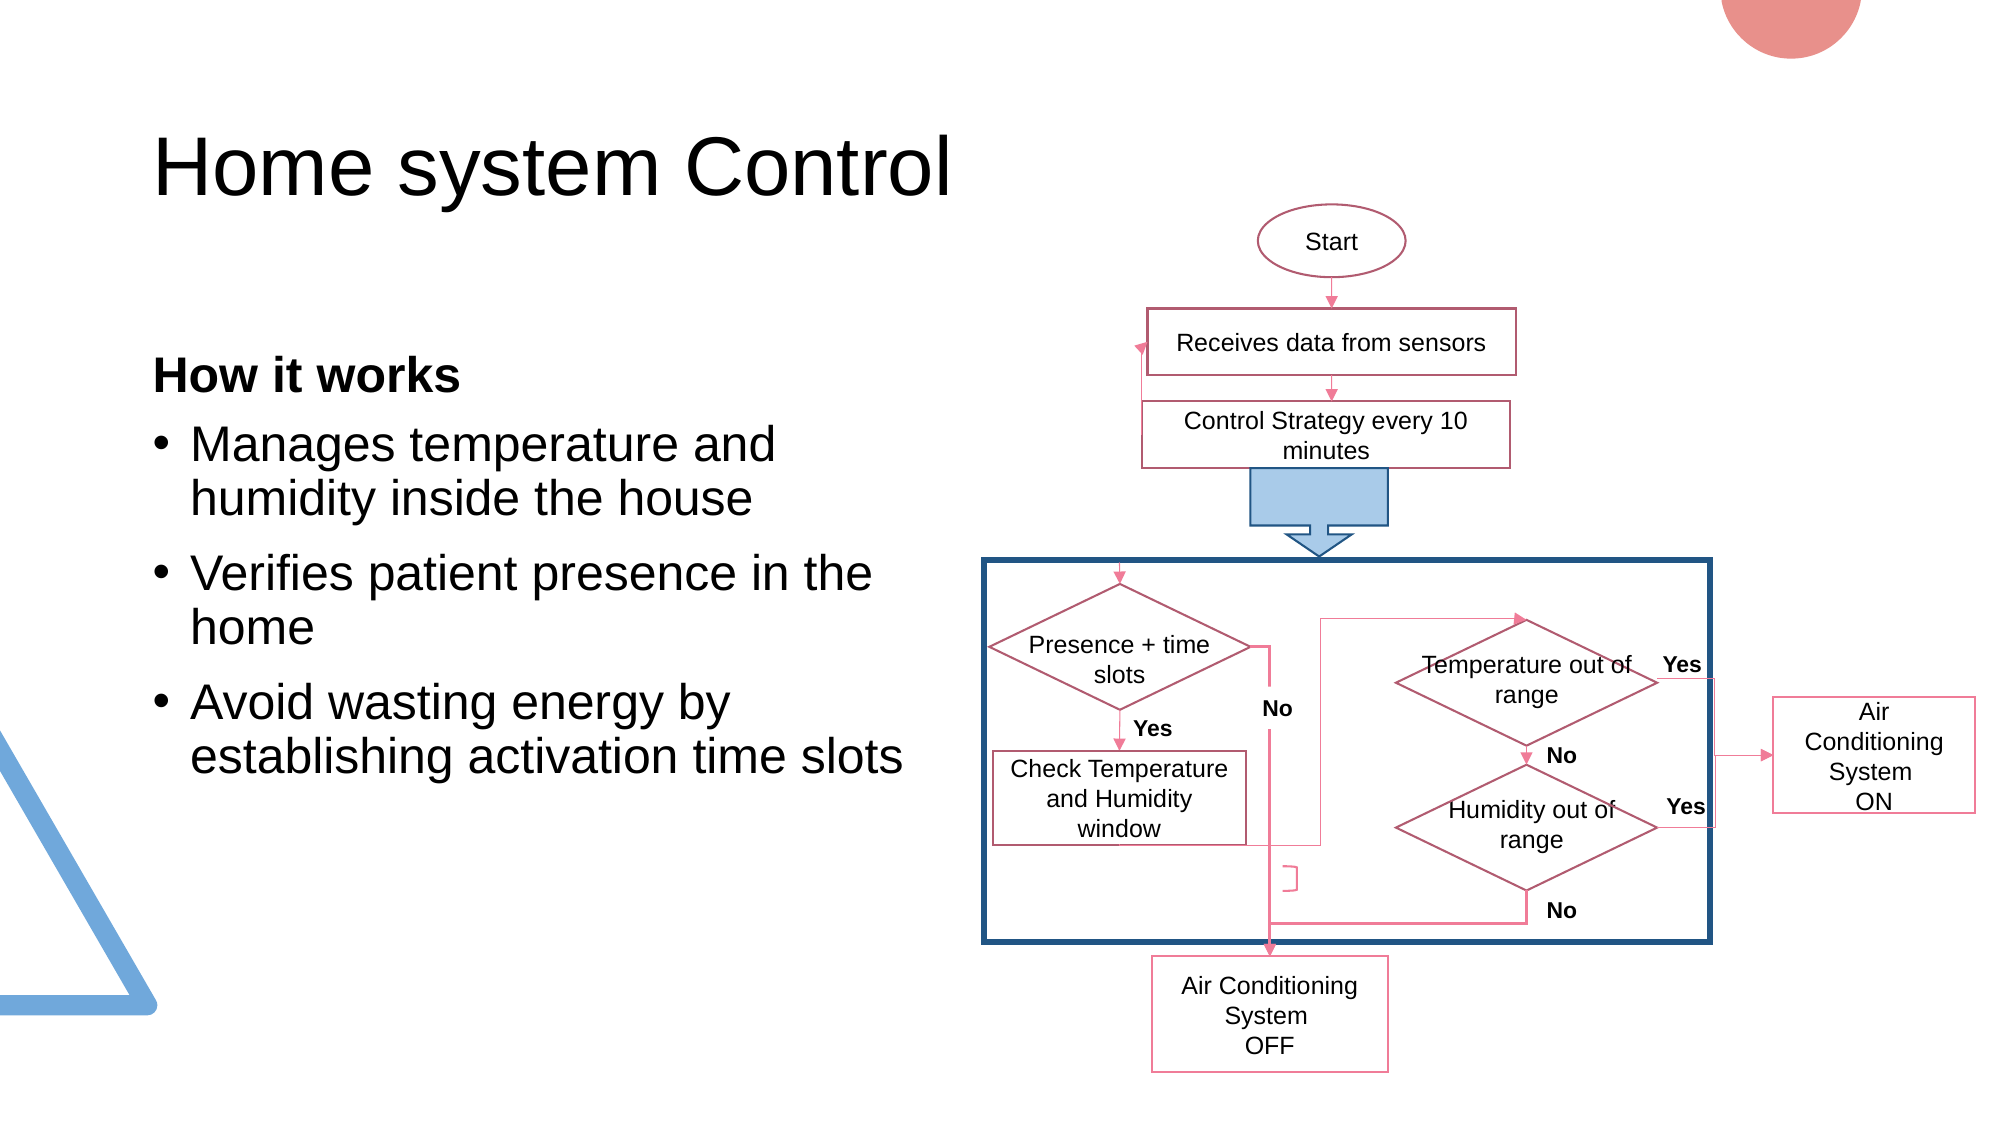

# Home system Control
Start
How it works
Receives data from sensors
Control Strategy every 10 minutes
Manages temperature and humidity inside the house
Verifies patient presence in the home
Avoid wasting energy by establishing activation time slots

Presence + time slots
Temperature out of range
Yes
No
Air Conditioning System
ON
Yes
No
Check Temperature and Humidity window

Yes
Humidity out of range

No
Air Conditioning System
OFF